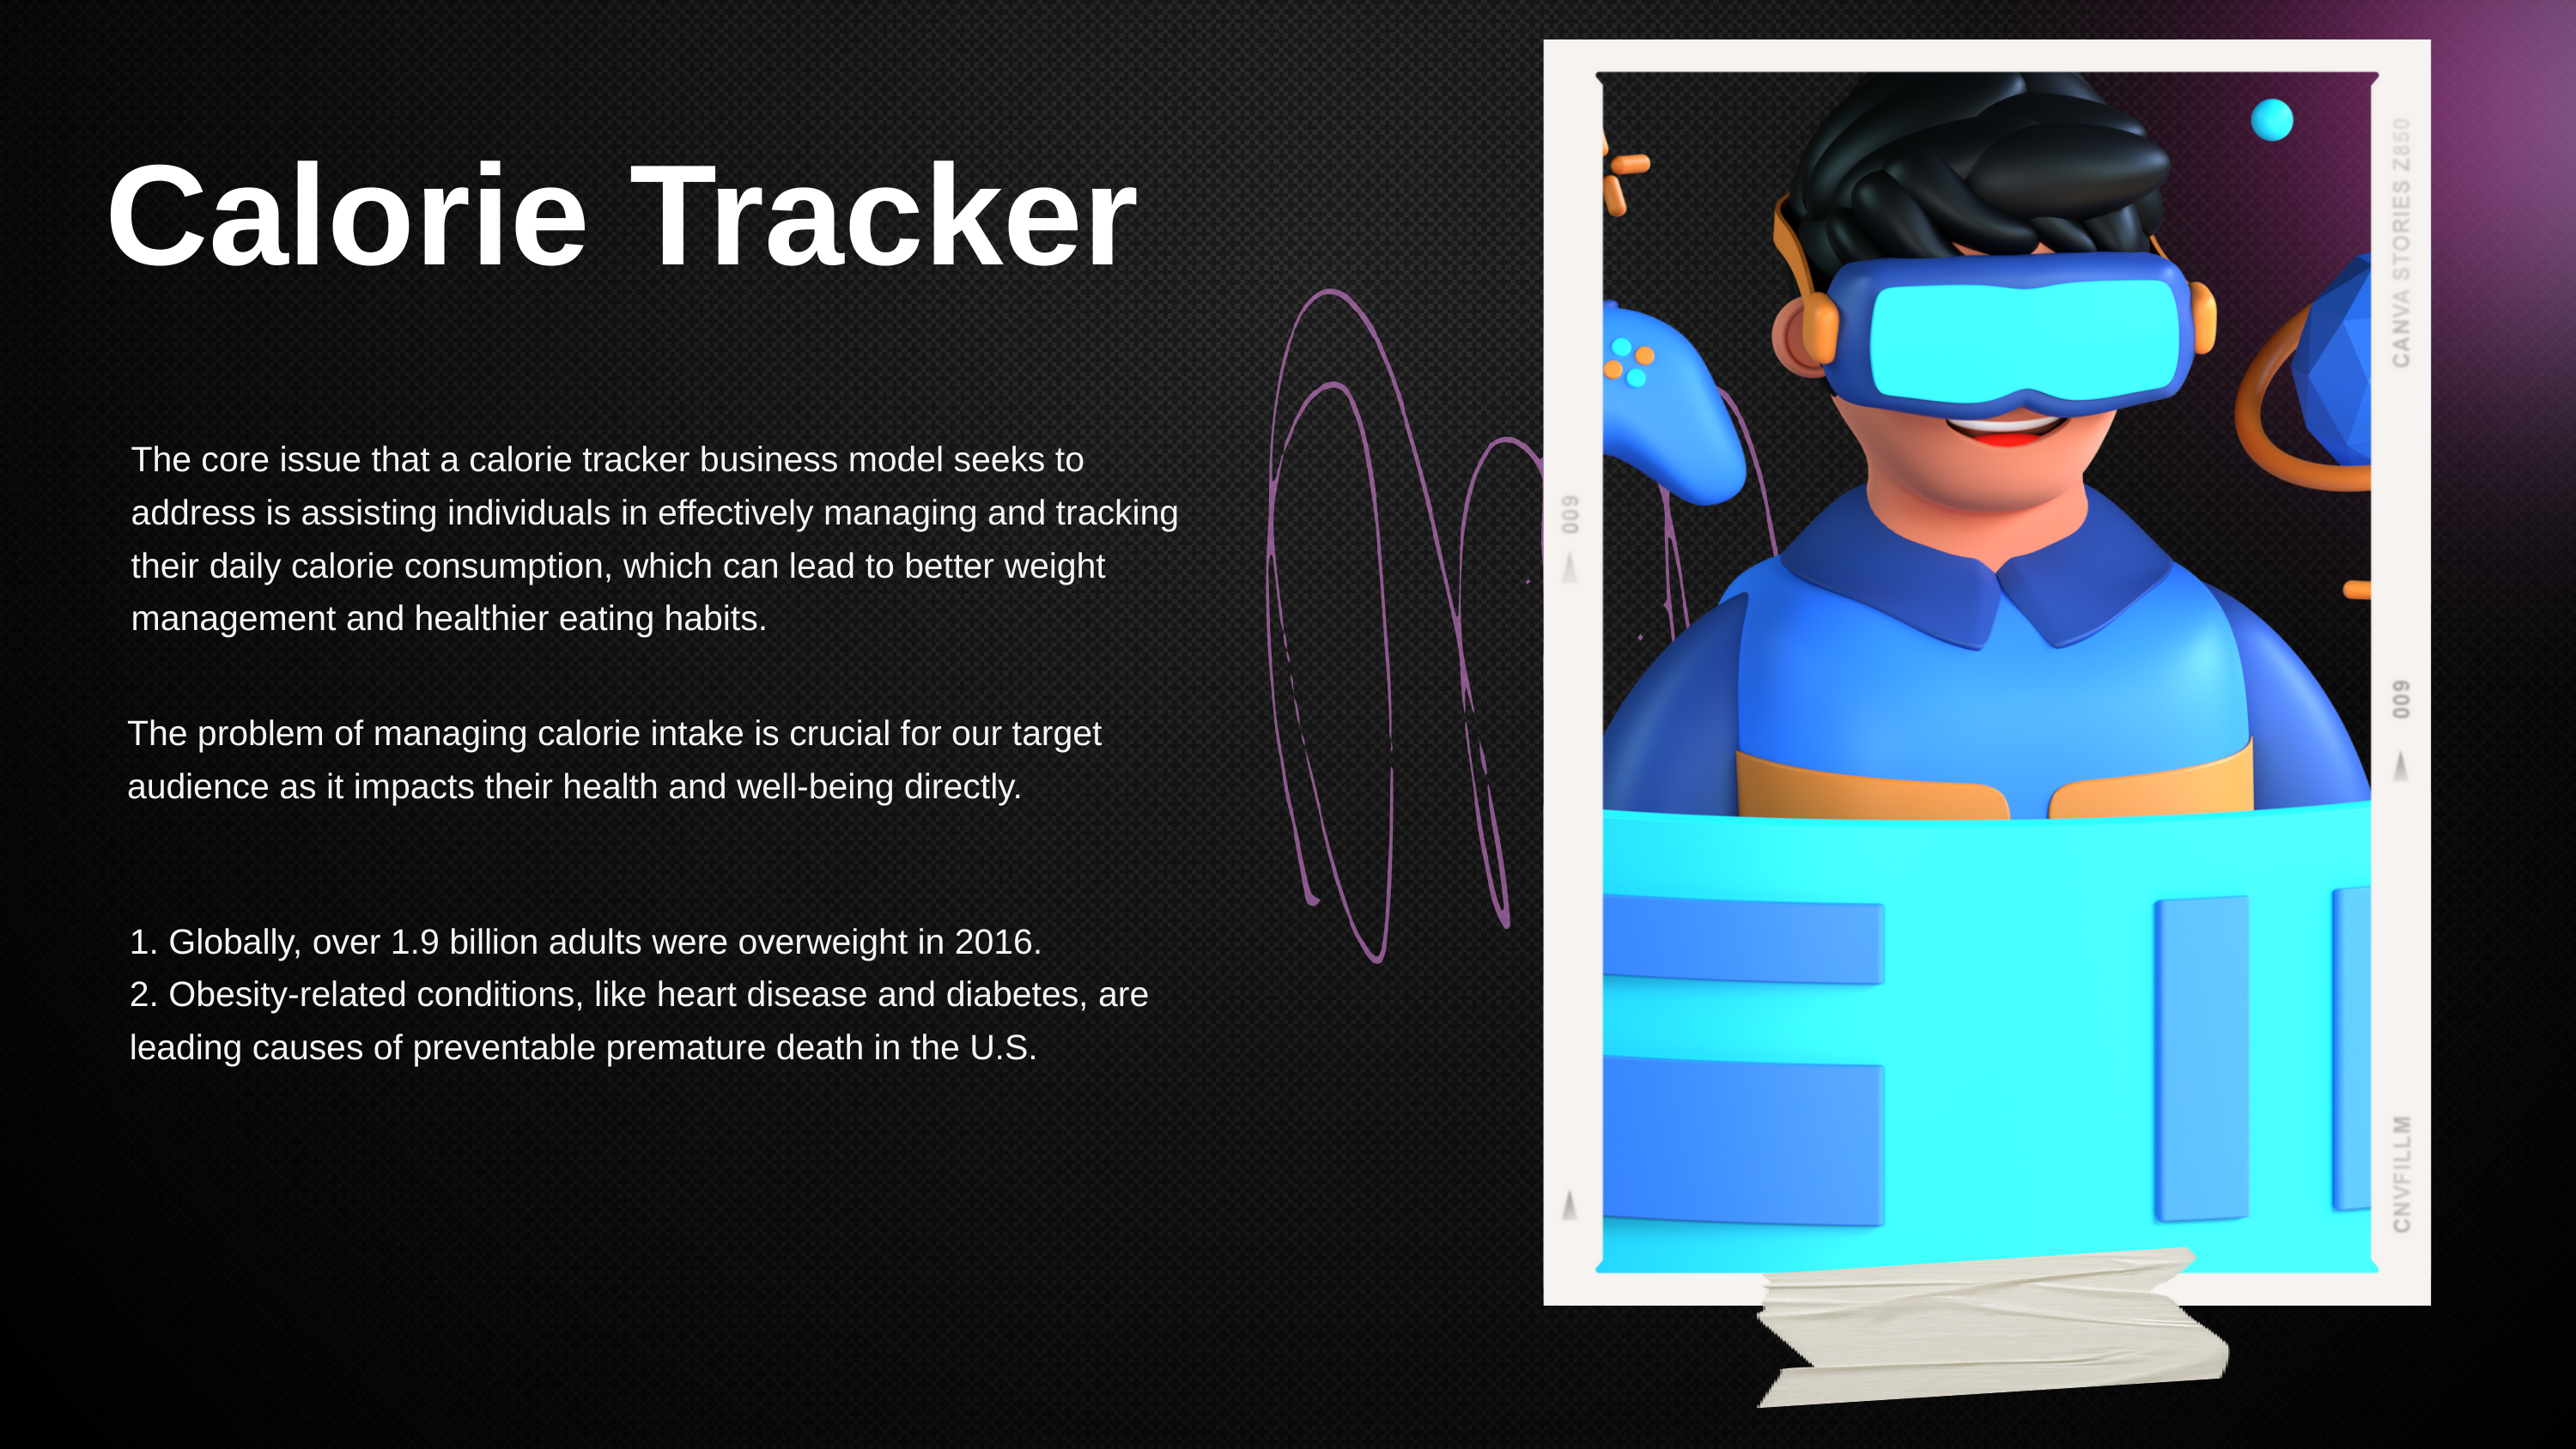

Calorie Tracker

The core issue that a calorie tracker business model seeks to address is assisting individuals in effectively managing and tracking their daily calorie consumption, which can lead to better weight management and healthier eating habits.
The problem of managing calorie intake is crucial for our target audience as it impacts their health and well-being directly.
1. Globally, over 1.9 billion adults were overweight in 2016.
2. Obesity-related conditions, like heart disease and diabetes, are leading causes of preventable premature death in the U.S.